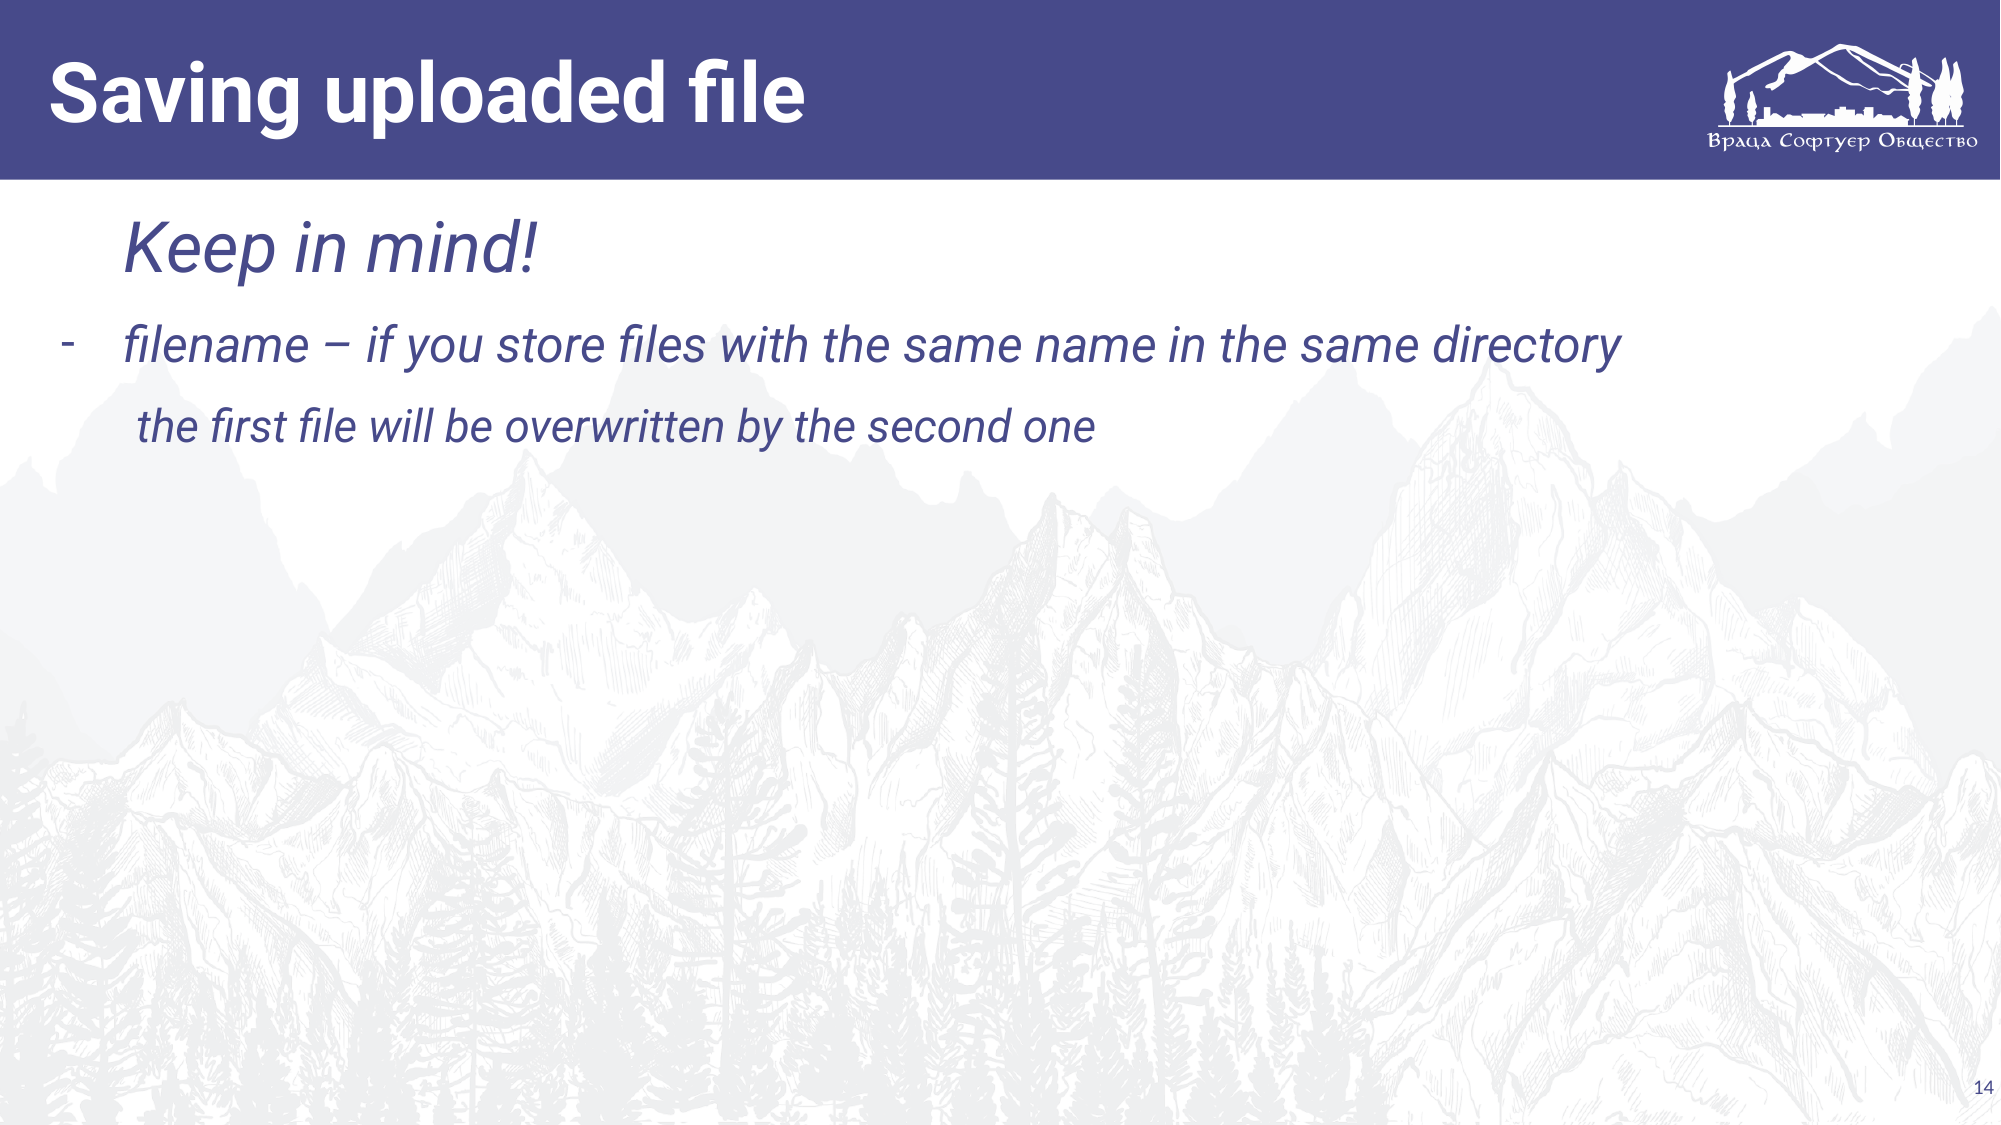

# Saving uploaded file
Keep in mind!
filename – if you store files with the same name in the same directory
the first file will be overwritten by the second one

14